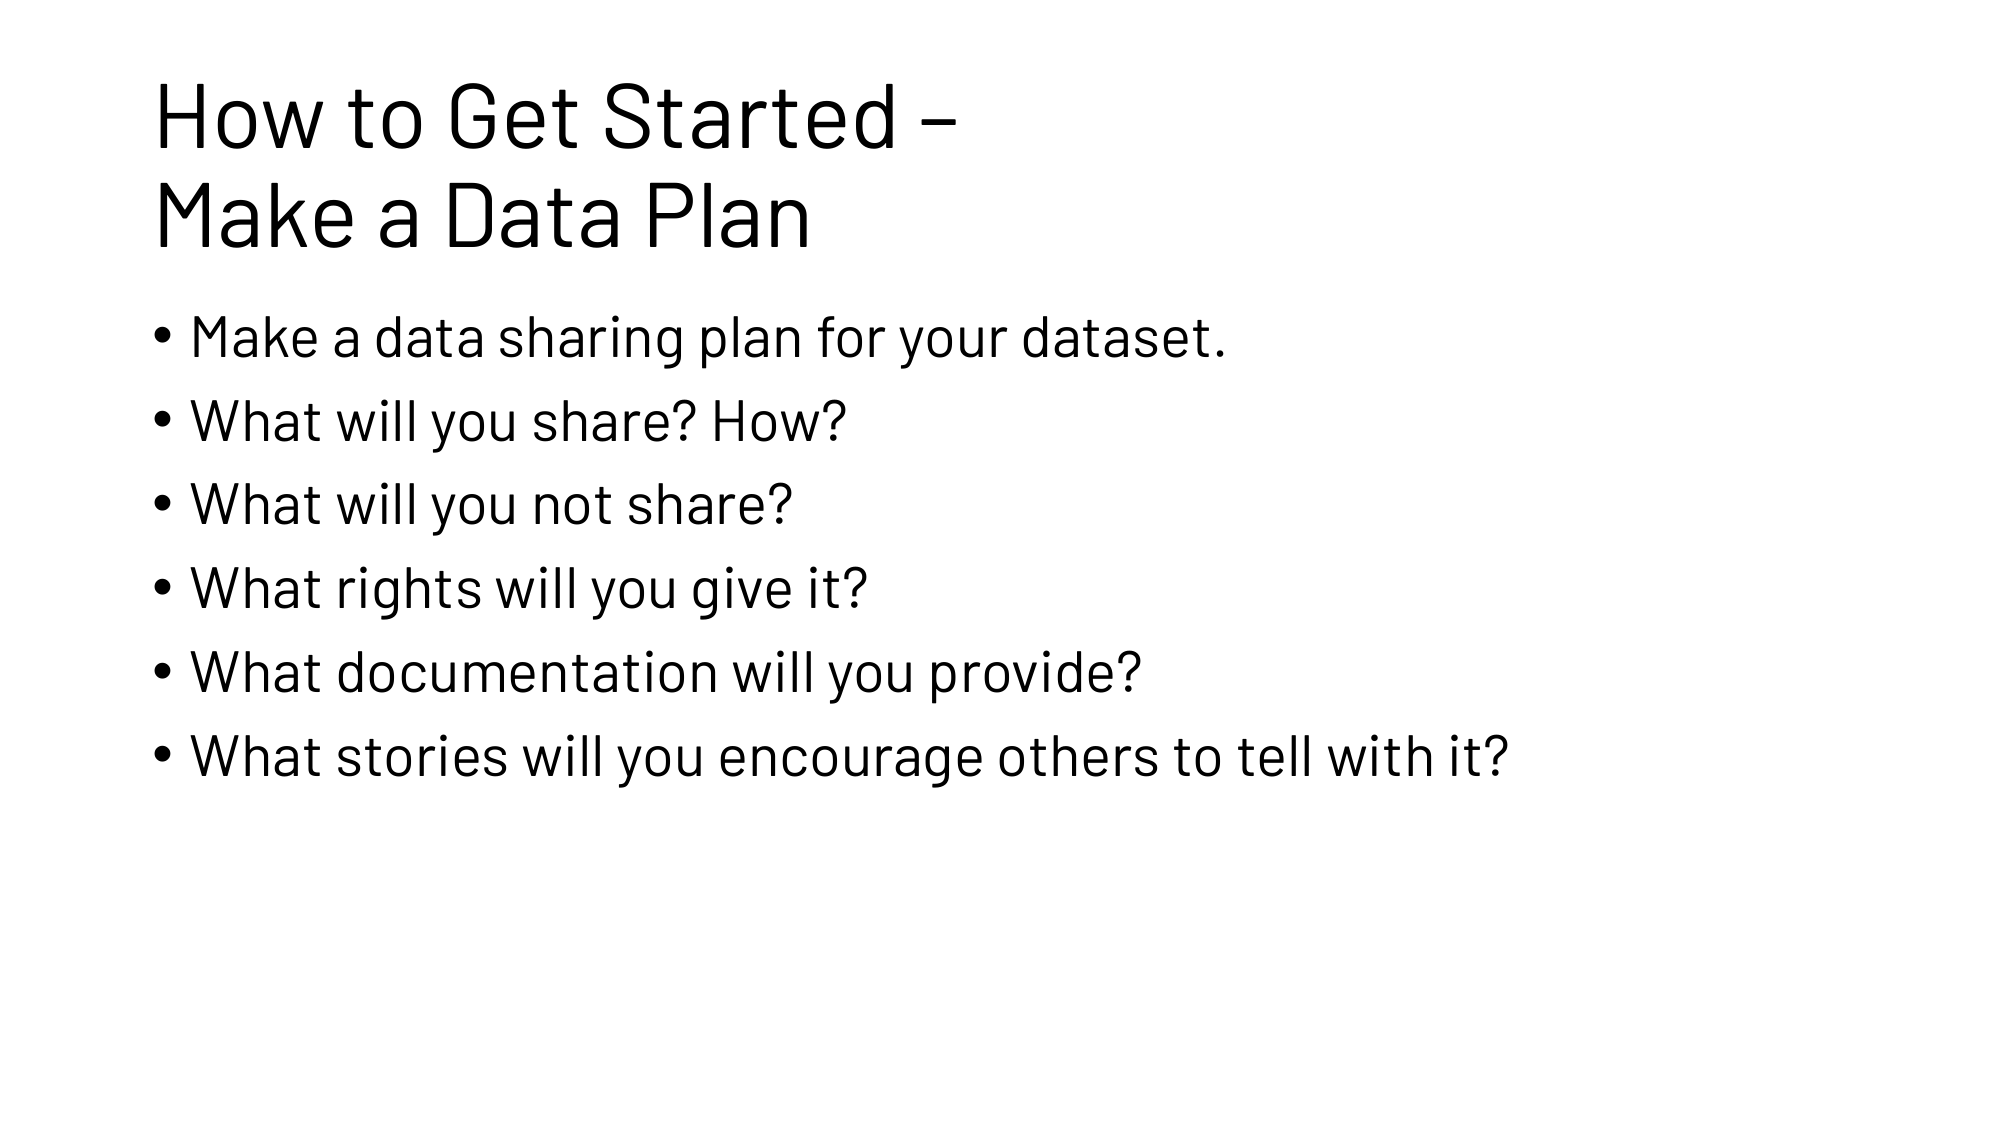

# How to Get Started – Make a Data Plan
Make a data sharing plan for your dataset.
What will you share? How?
What will you not share?
What rights will you give it?
What documentation will you provide?
What stories will you encourage others to tell with it?